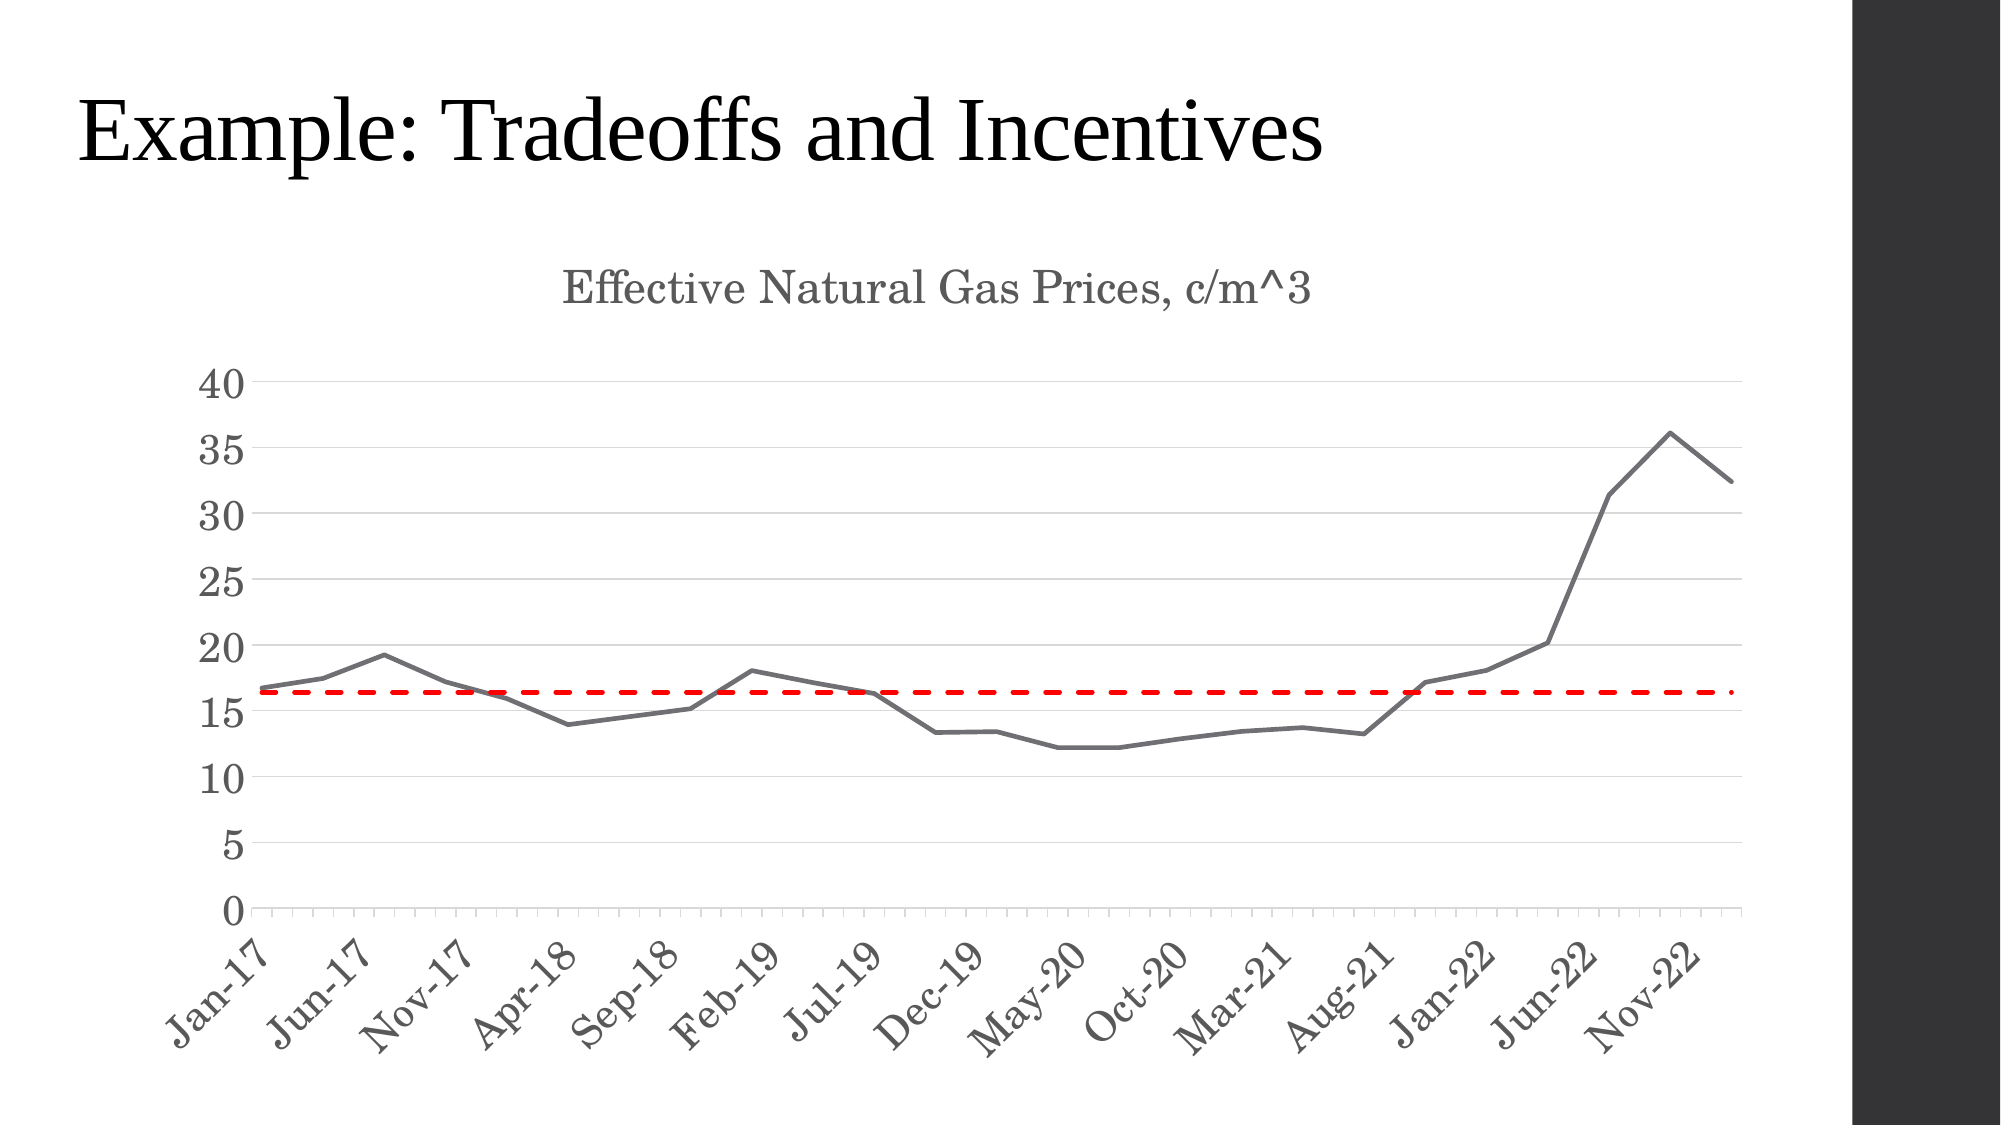

Example: Tradeoffs and Incentives

### Chart: Effective Natural Gas Prices, c/m^3

| Category | Effective price (¢/m³) * |  |
|---|---|---|
| 44927 | 32.3821 | 16.4 |
| 44835 | 36.091 | 16.4 |
| 44743 | 31.3751 | 16.4 |
| 44652 | 20.1518 | 16.4 |
| 44562 | 18.0529 | 16.4 |
| 44470 | 17.148 | 16.4 |
| 44378 | 13.2272 | 16.4 |
| 44287 | 13.7086 | 16.4 |
| 44197 | 13.4224 | 16.4 |
| 44105 | 12.8566 | 16.4 |
| 44013 | 12.1894 | 16.4 |
| 43922 | 12.1894 | 16.4 |
| 43831 | 13.404 | 16.4 |
| 43739 | 13.3356 | 16.4 |
| 43647 | 16.2957 | 16.4 |
| 43556 | 17.1237 | 16.4 |
| 43466 | 18.0395 | 16.4 |
| 43374 | 15.1421 | 16.4 |
| 43191 | 13.9327 | 16.4 |
| 43101 | 15.9153 | 16.4 |
| 43009 | 17.1859 | 16.4 |
| 42917 | 19.2334 | 16.4 |
| 42826 | 17.4434 | 16.4 |
| 42736 | 16.7188 | 16.4 |